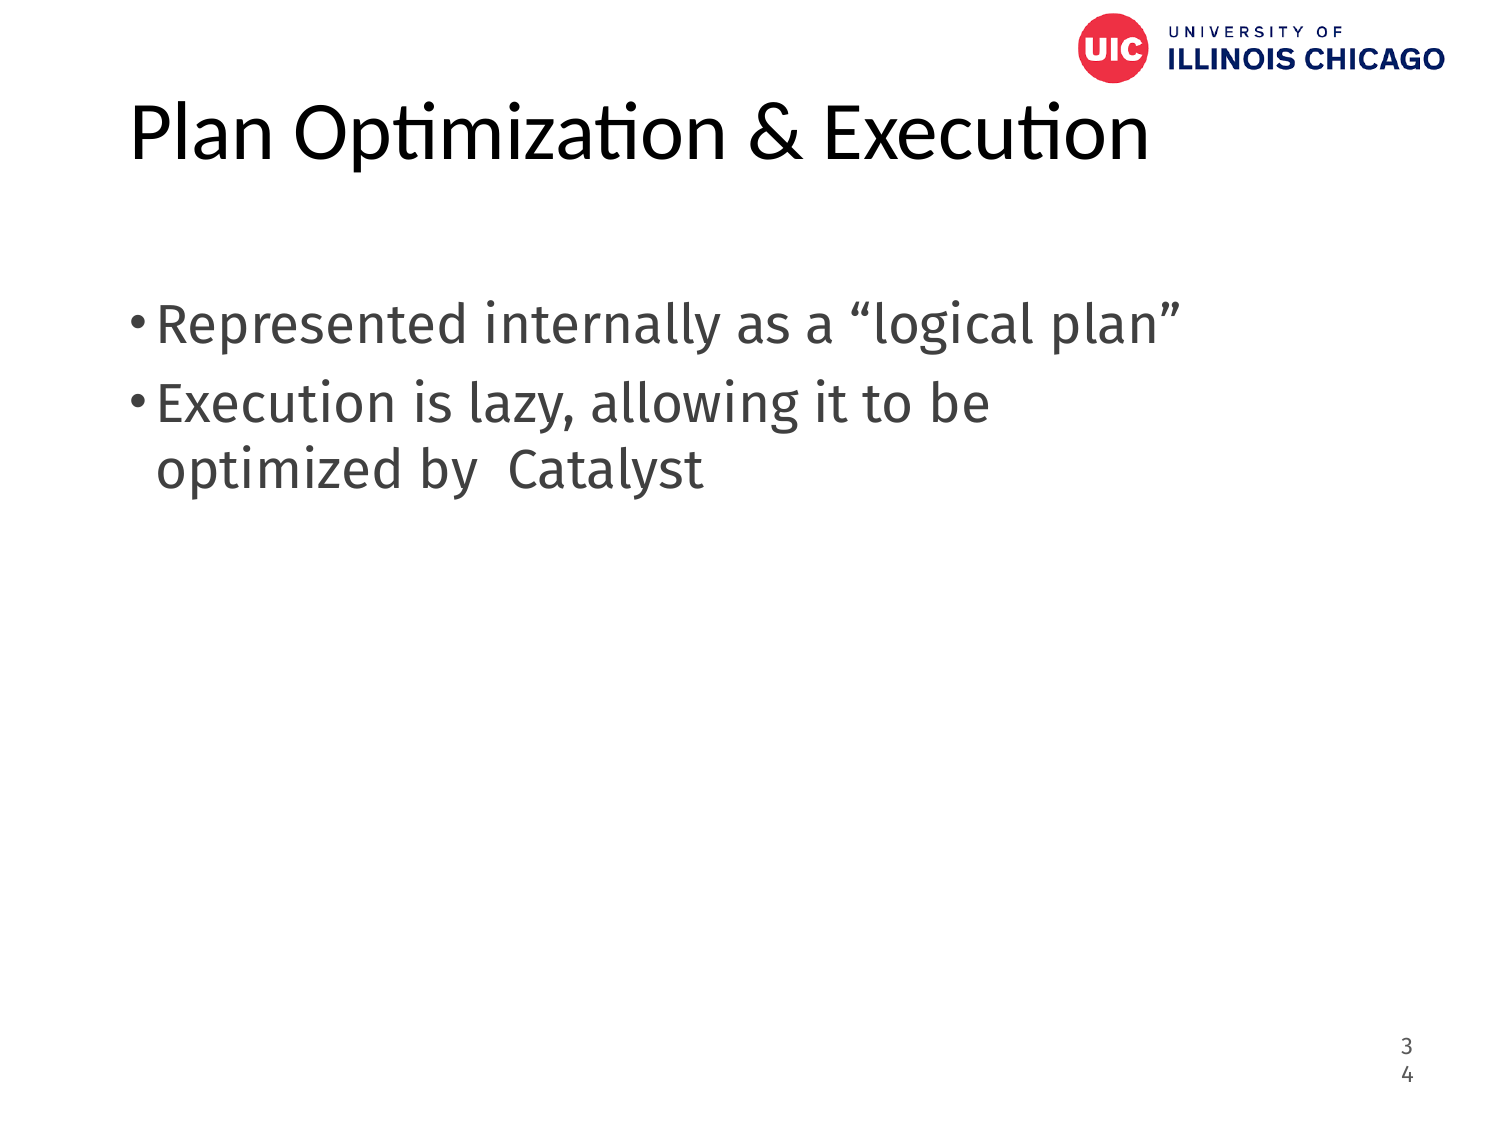

# Plan Optimization & Execution
Represented internally as a “logical plan”
Execution is lazy, allowing it to be optimized by  Catalyst
34